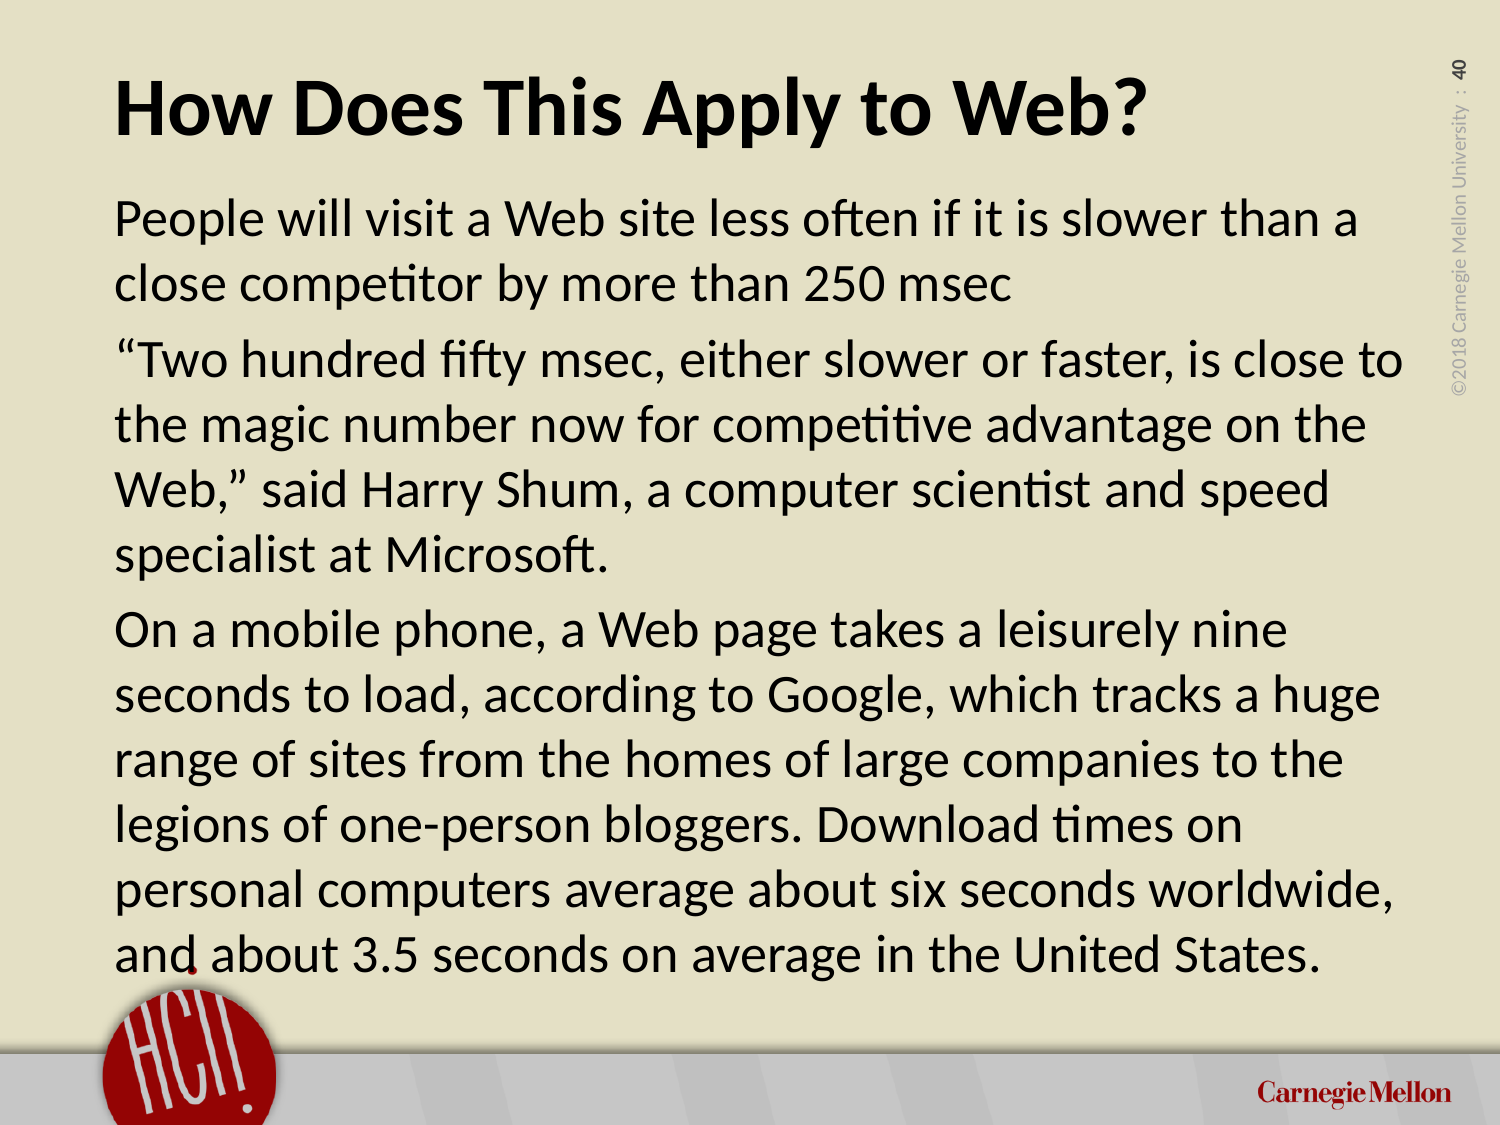

# How Does This Apply to Web?
People will visit a Web site less often if it is slower than a close competitor by more than 250 msec
“Two hundred fifty msec, either slower or faster, is close to the magic number now for competitive advantage on the Web,” said Harry Shum, a computer scientist and speed specialist at Microsoft.
On a mobile phone, a Web page takes a leisurely nine seconds to load, according to Google, which tracks a huge range of sites from the homes of large companies to the legions of one-person bloggers. Download times on personal computers average about six seconds worldwide, and about 3.5 seconds on average in the United States.